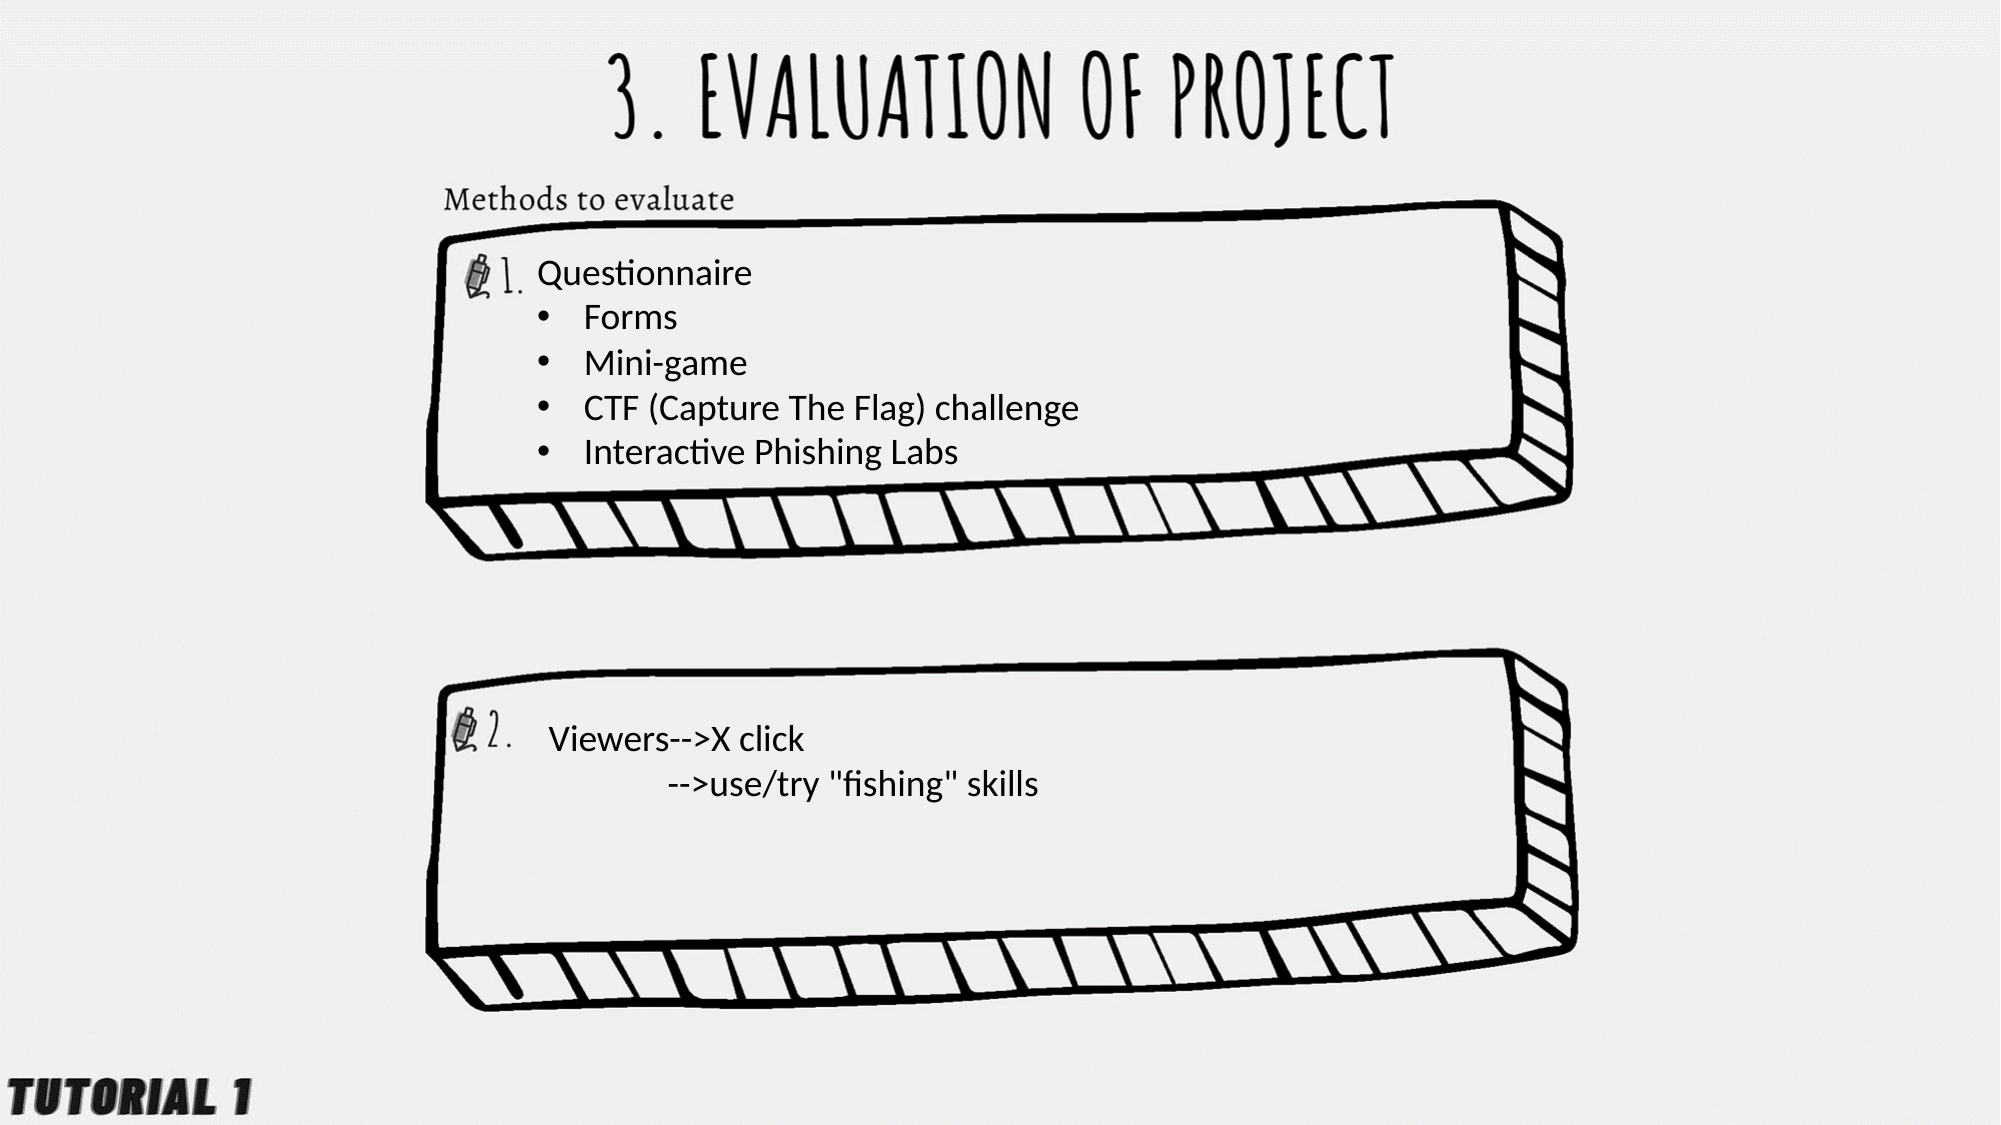

Questionnaire
Forms
Mini-game
CTF (Capture The Flag) challenge
Interactive Phishing Labs
Viewers-->X click
              -->use/try "fishing" skills